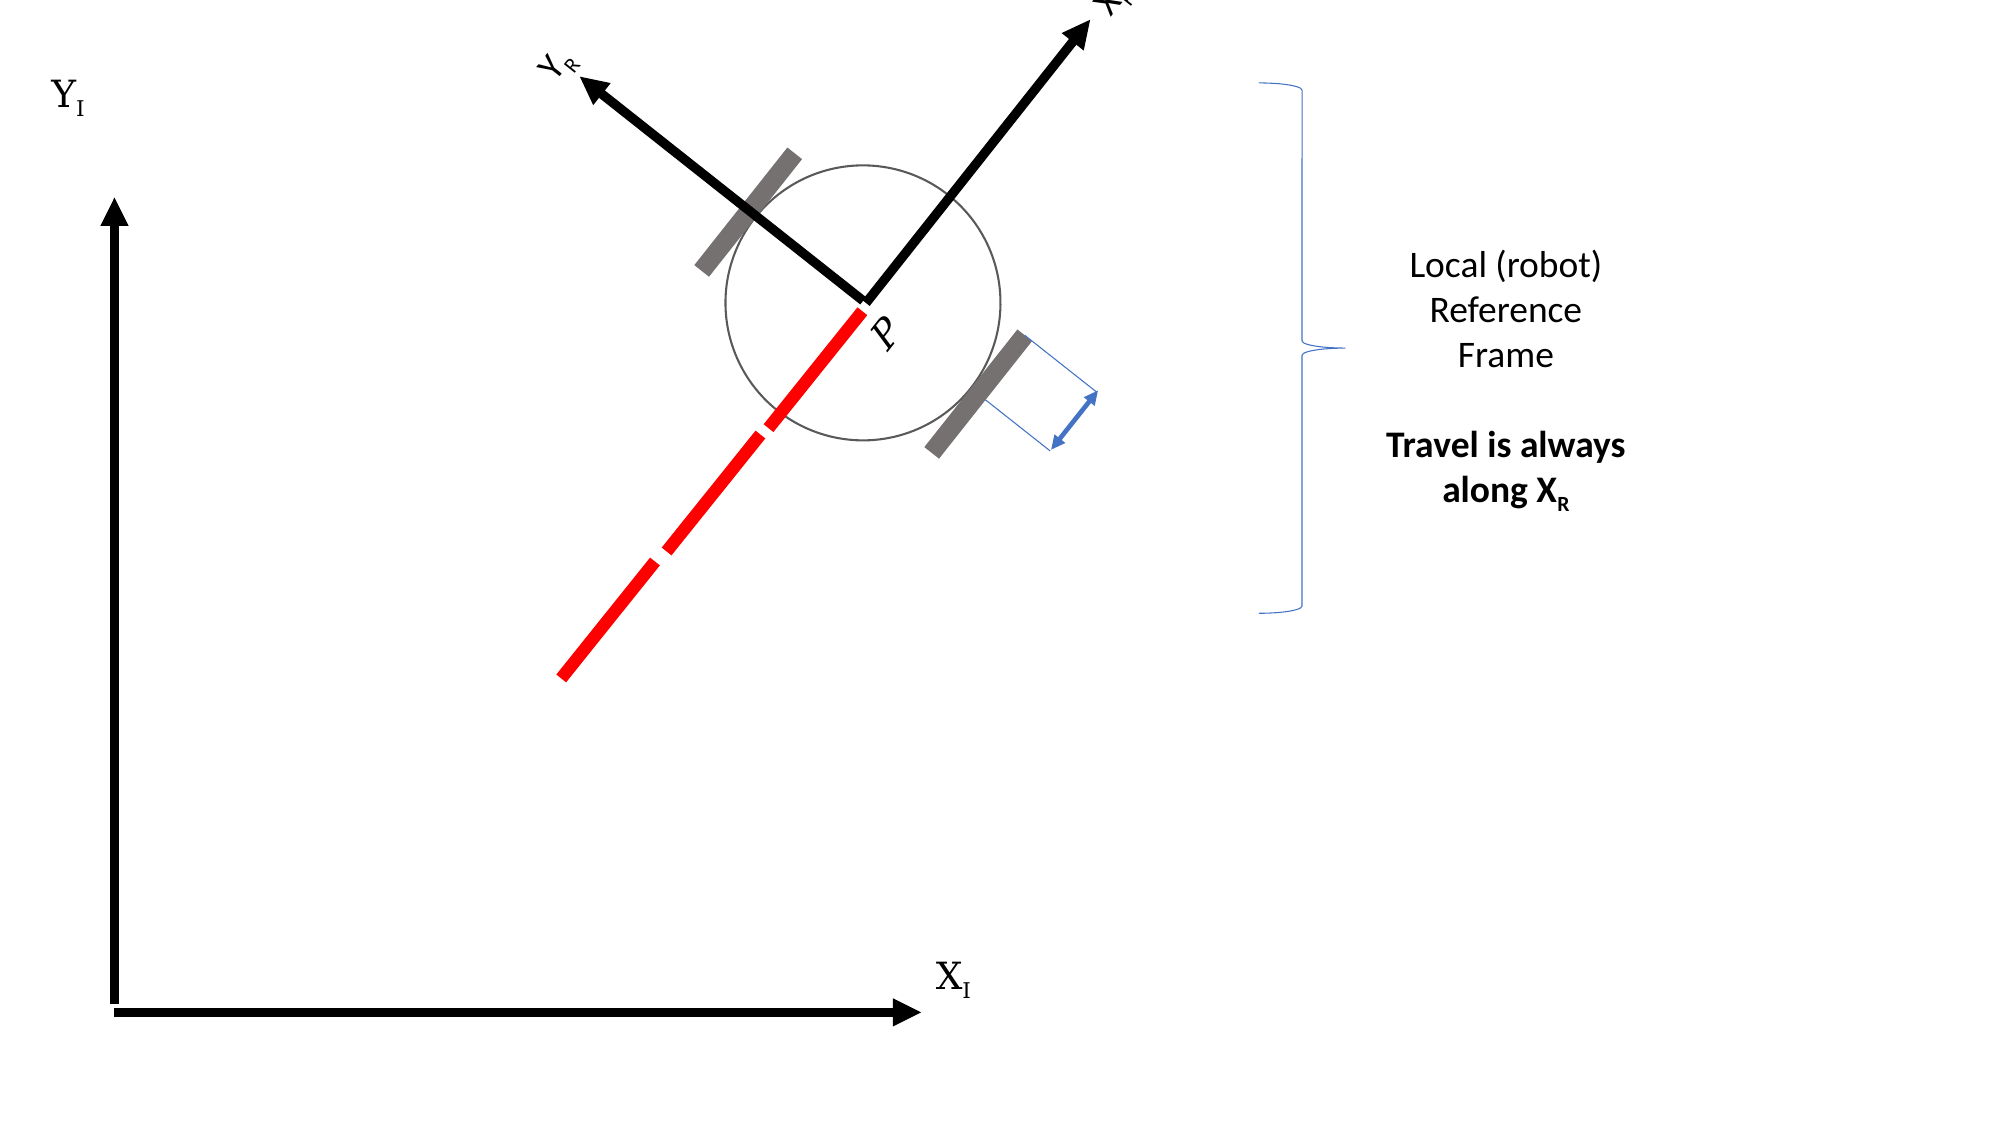

YR
XR
YI
XI

Local (robot)
Reference
Frame

Travel is always along XR

P